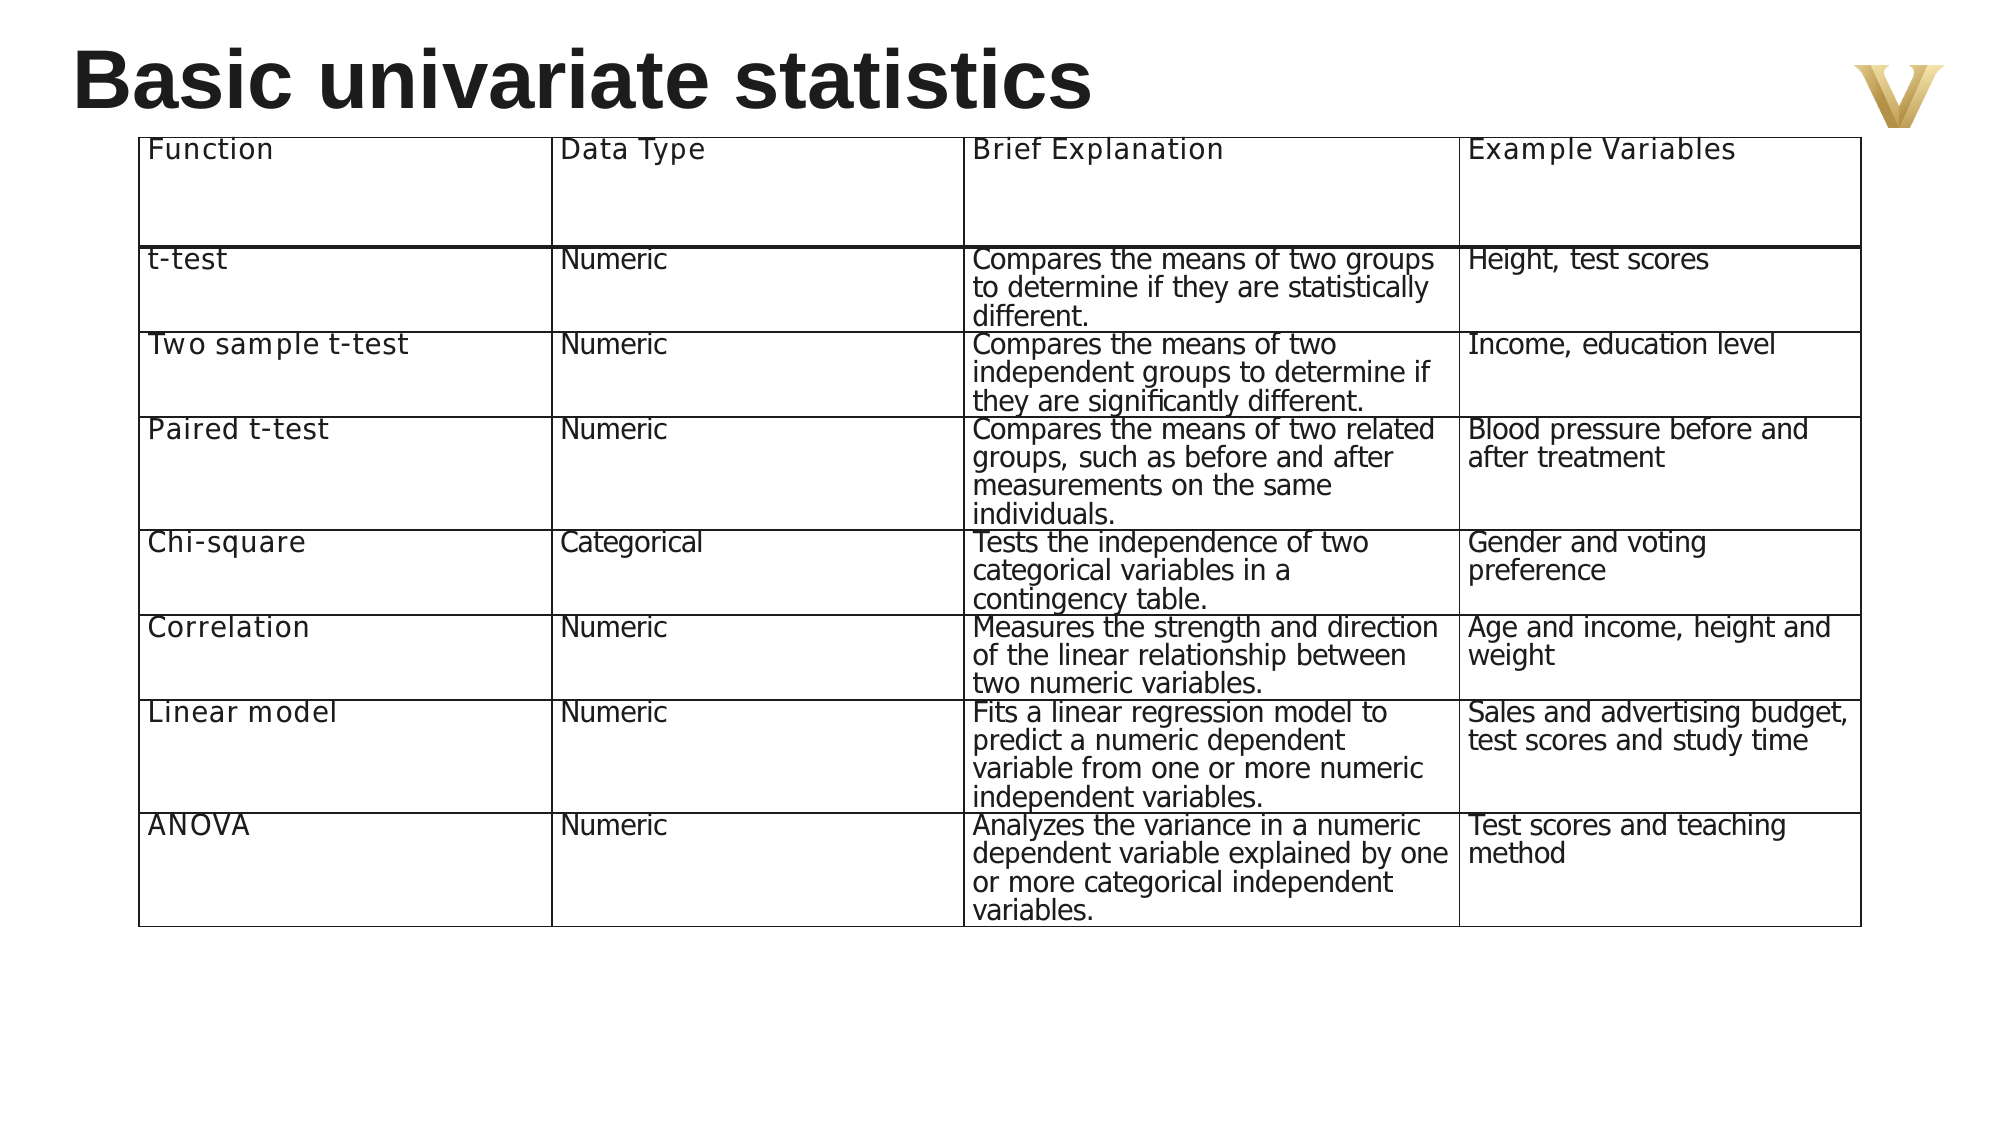

Basic univariate statistics
| Function | Data Type | Brief Explanation | Example Variables |
| --- | --- | --- | --- |
| t-test | Numeric | Compares the means of two groups to determine if they are statistically different. | Height, test scores |
| Two sample t-test | Numeric | Compares the means of two independent groups to determine if they are significantly different. | Income, education level |
| Paired t-test | Numeric | Compares the means of two related groups, such as before and after measurements on the same individuals. | Blood pressure before and after treatment |
| Chi-square | Categorical | Tests the independence of two categorical variables in a contingency table. | Gender and voting preference |
| Correlation | Numeric | Measures the strength and direction of the linear relationship between two numeric variables. | Age and income, height and weight |
| Linear model | Numeric | Fits a linear regression model to predict a numeric dependent variable from one or more numeric independent variables. | Sales and advertising budget, test scores and study time |
| ANOVA | Numeric | Analyzes the variance in a numeric dependent variable explained by one or more categorical independent variables. | Test scores and teaching method |